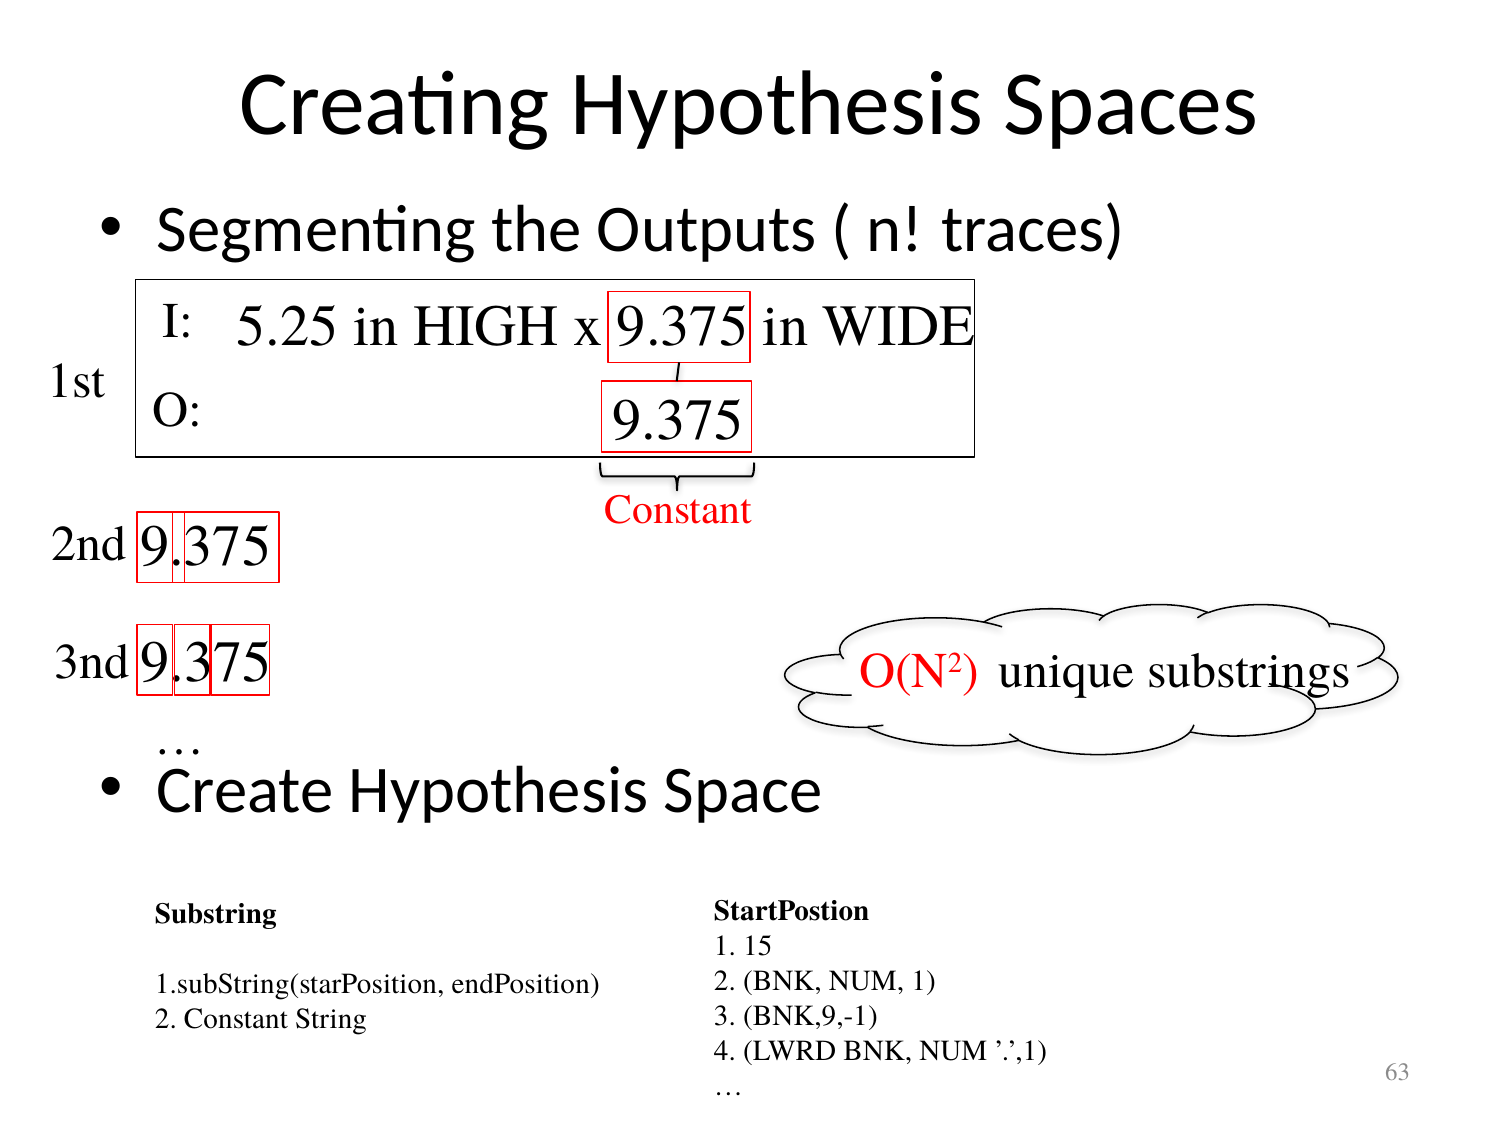

# Creating Hypothesis Spaces
Segmenting the Outputs ( n!  traces)

Create Hypothesis Space

I:
5.25 in HIGH x 9.375 in WIDE

1st
O:
9.375

Constant
9.375
2nd

9.375
3nd

O(N2)  unique substrings
…
StartPostion
1. 15
2. (BNK, NUM, 1)
3. (BNK,9,-1)
4. (LWRD BNK, NUM ’.’,1)
…
Substring

1.subString(starPosition, endPosition)
2. Constant String
63